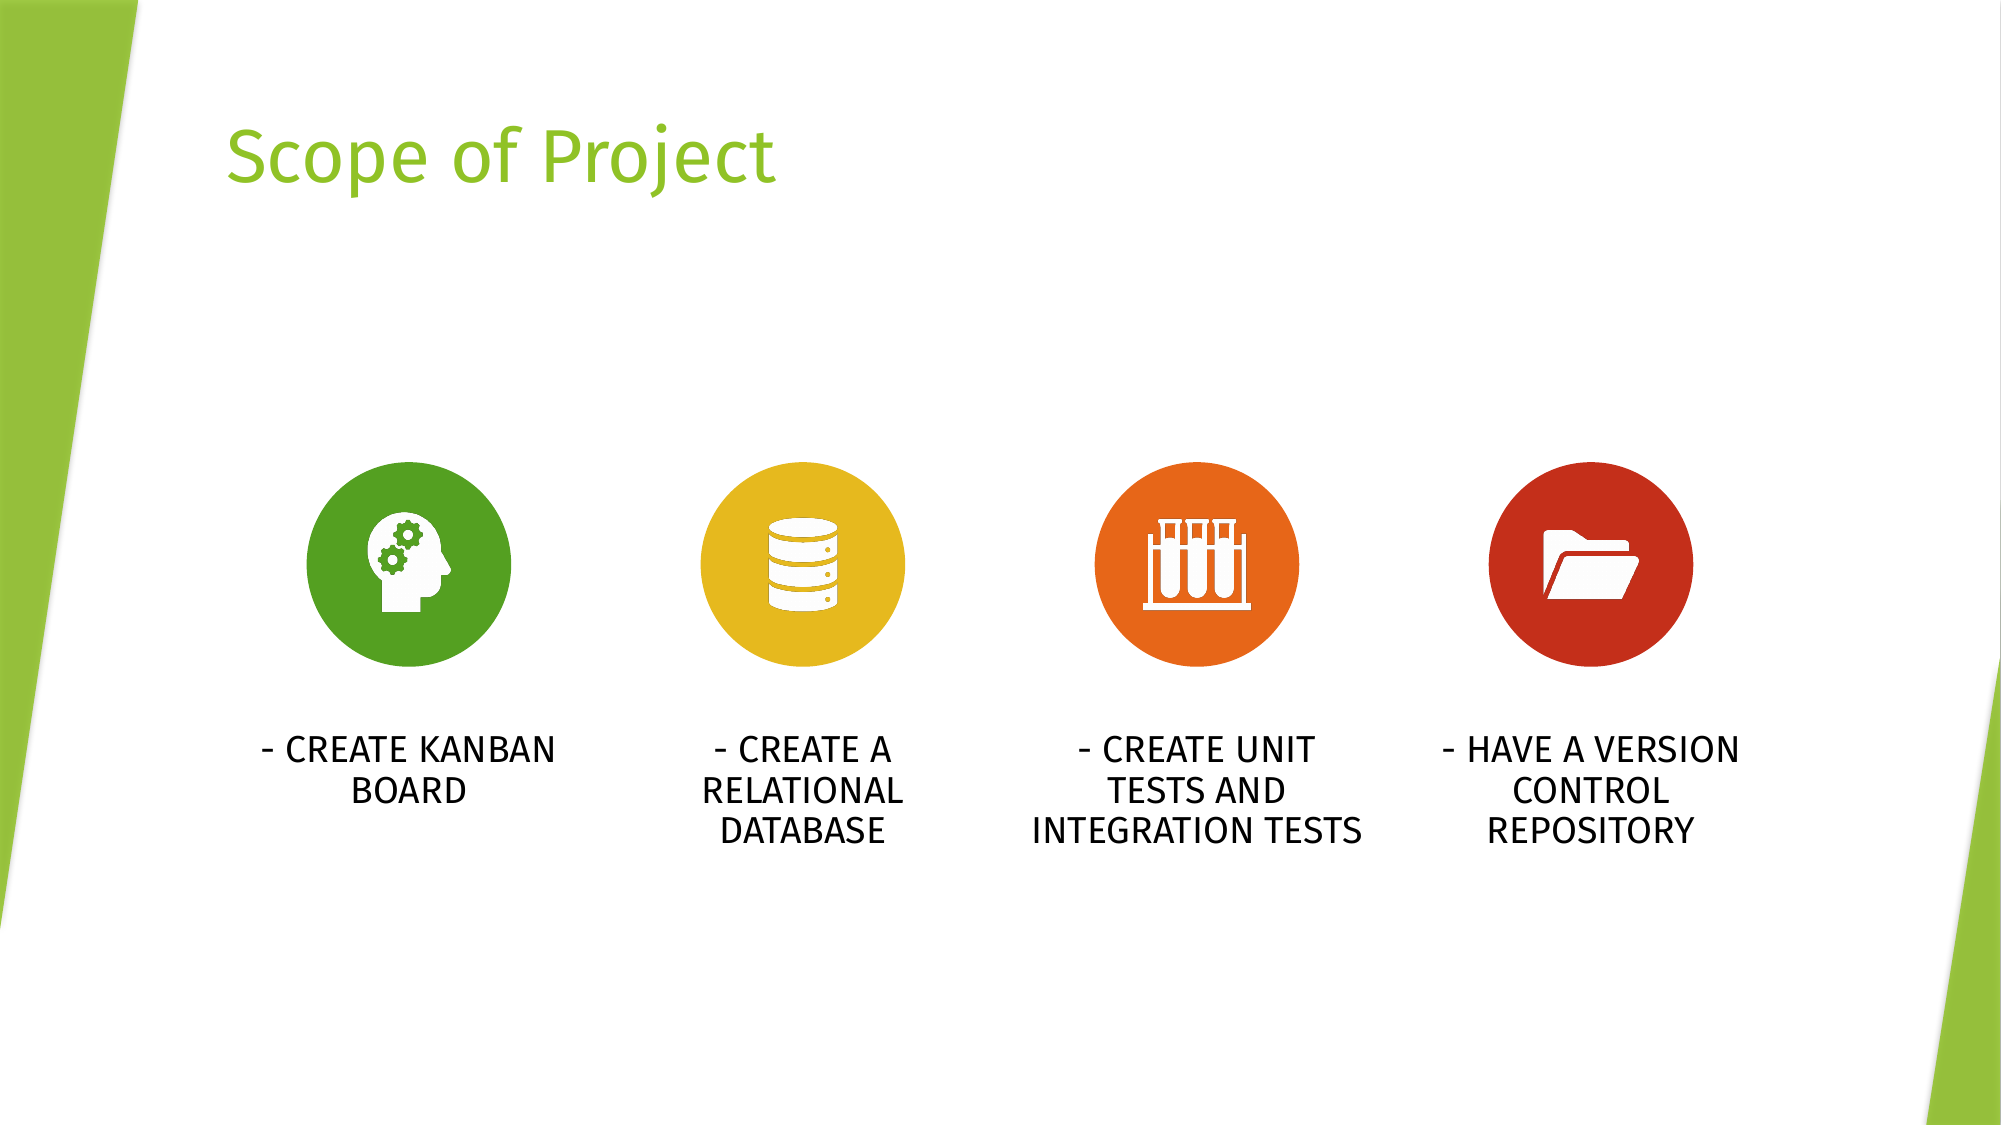

# Scope of Project
- Create Kanban Board
- Create A relational database
- Create unit tests and integration tests
- Have a version control repository